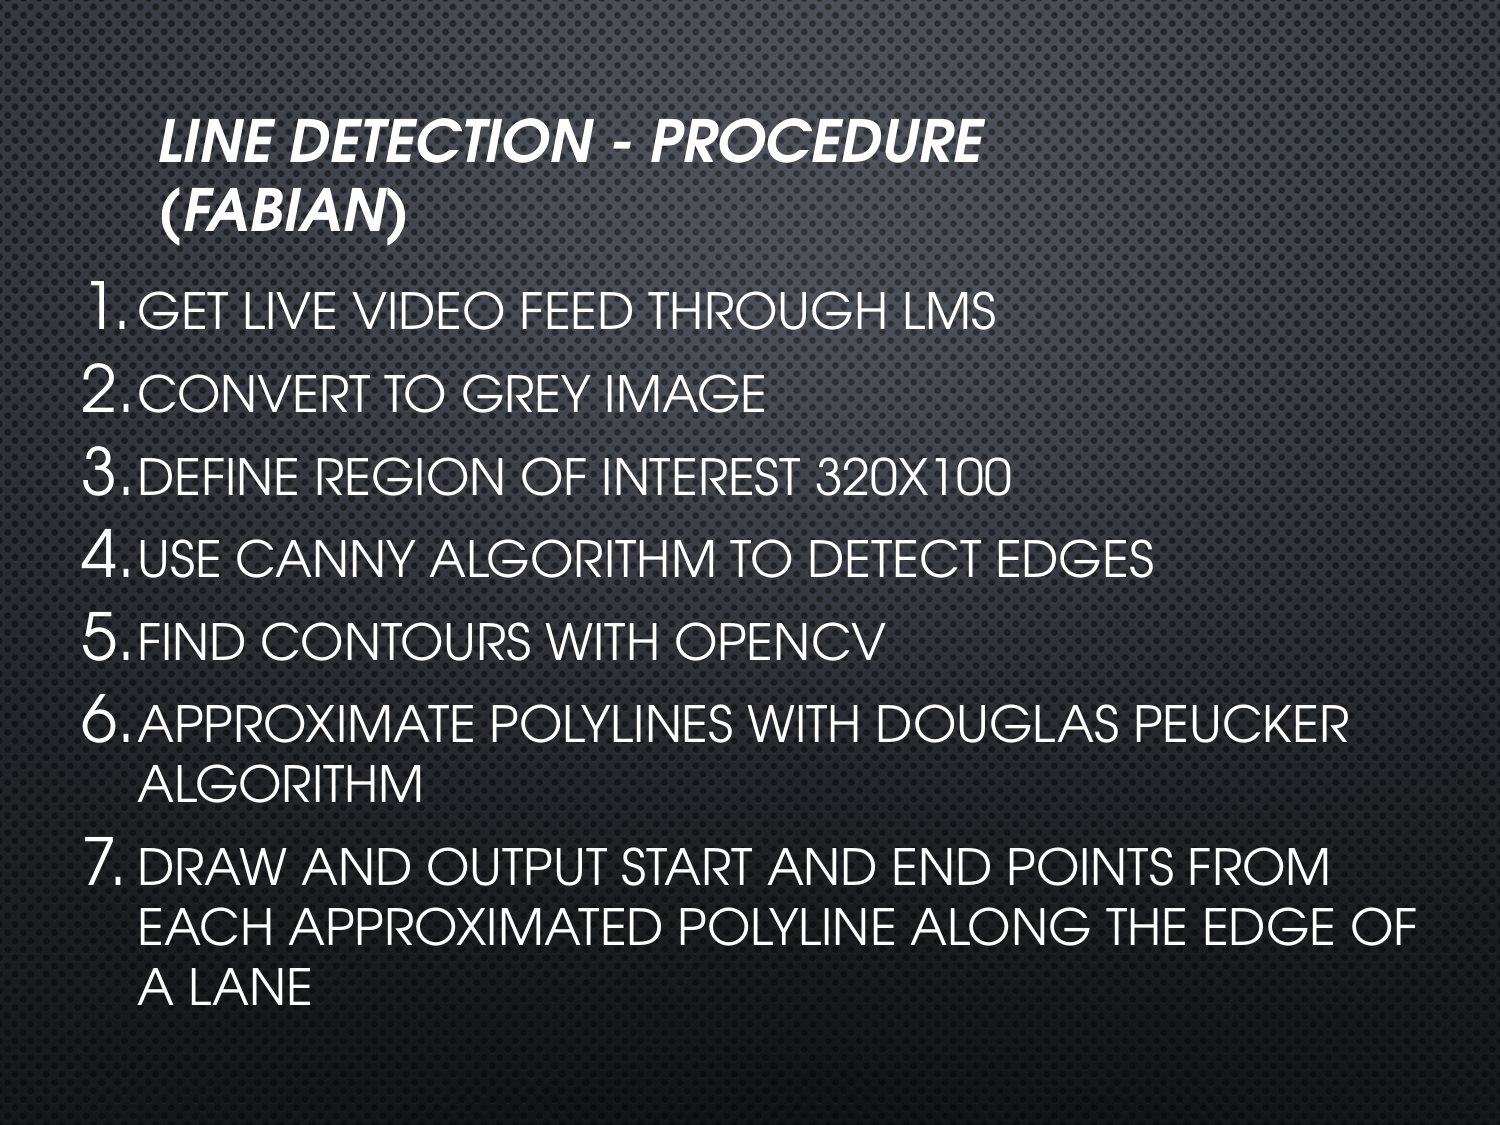

# Line Detection - PROCEDURE (Fabian)
Get live video feed through LMS
Convert to Grey Image
Define region of interest 320x100
Use Canny Algorithm to detect edges
Find Contours with OpenCV
Approximate Polylines with Douglas Peucker Algorithm
Draw and output start and end points from each approximated polyline along the edge of a lane